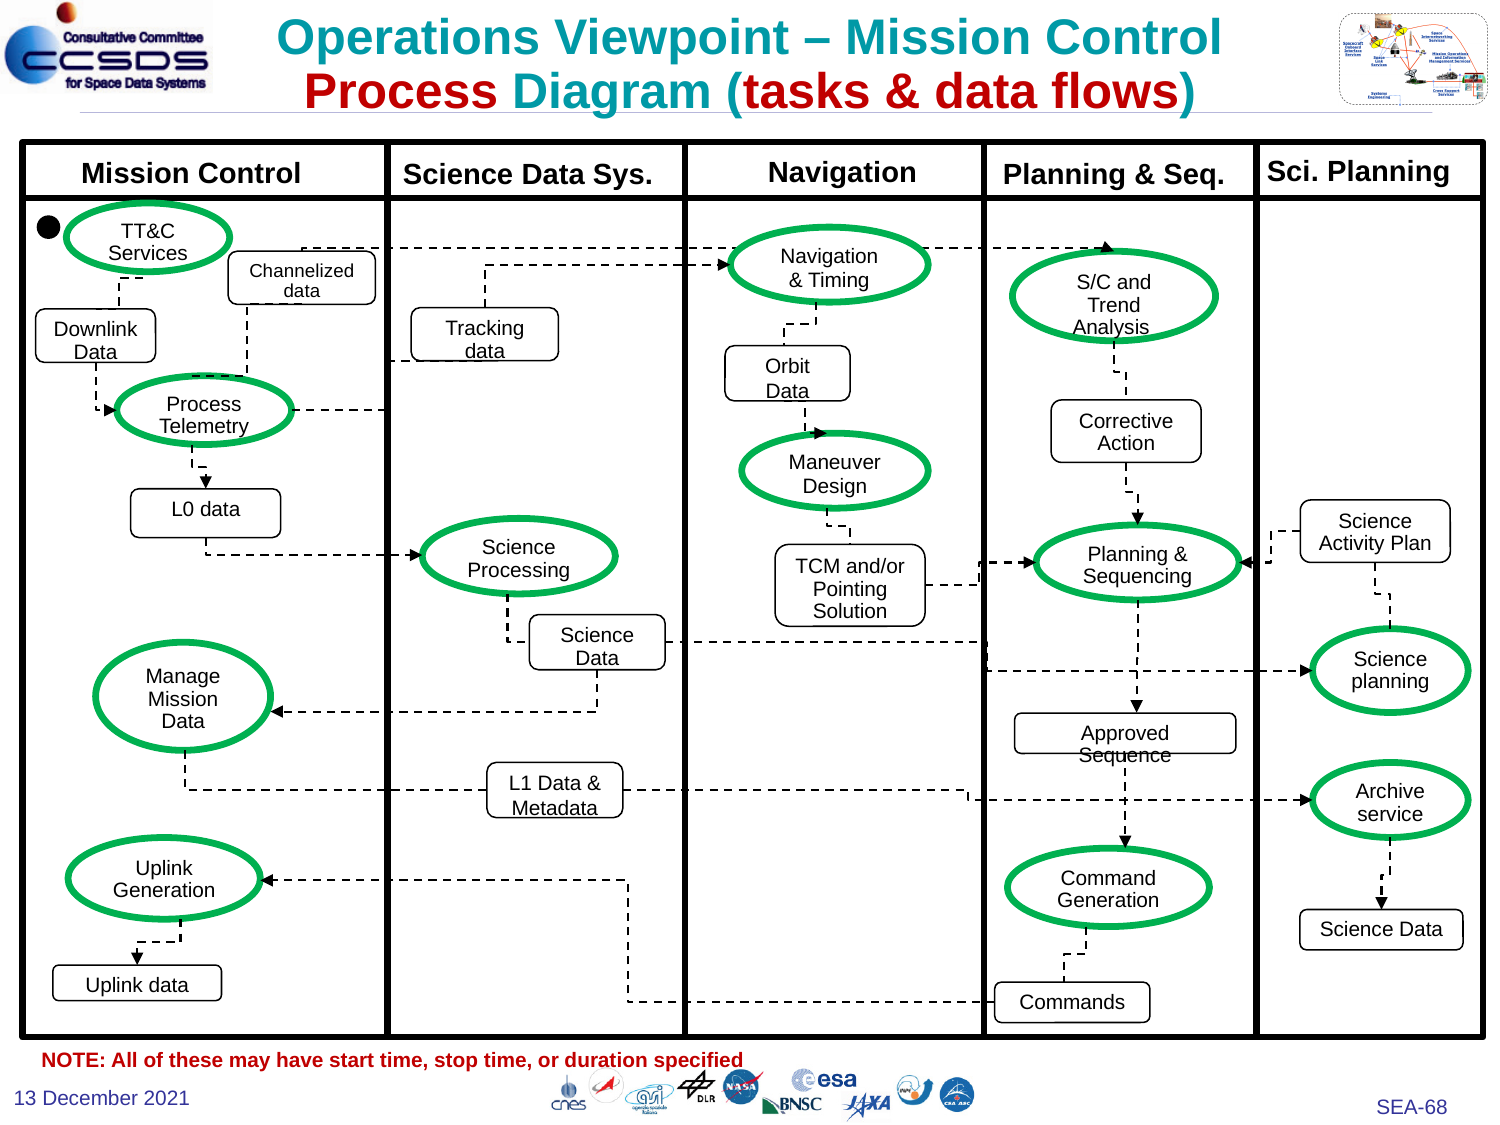

# Operations Viewpoint – Mission Control Process Diagram (tasks & data flows)

Sci. Planning
Navigation
Mission Control
Science Data Sys.
Planning & Seq.
TT&C Services

Navigation
& Timing
S/C and Trend Analysis
Channelized data
Tracking data
Downlink Data
Orbit
Data
Process Telemetry
Corrective Action
Maneuver
Design

L0 data
Science Activity Plan
Science Processing
Planning & Sequencing
TCM and/or Pointing Solution
Science Data
Science planning
Manage Mission Data
Approved Sequence
L1 Data &
Metadata
Archive service
Uplink Generation
Command Generation
Science Data
Uplink data
Commands
NOTE: All of these may have start time, stop time, or duration specified
13 December 2021